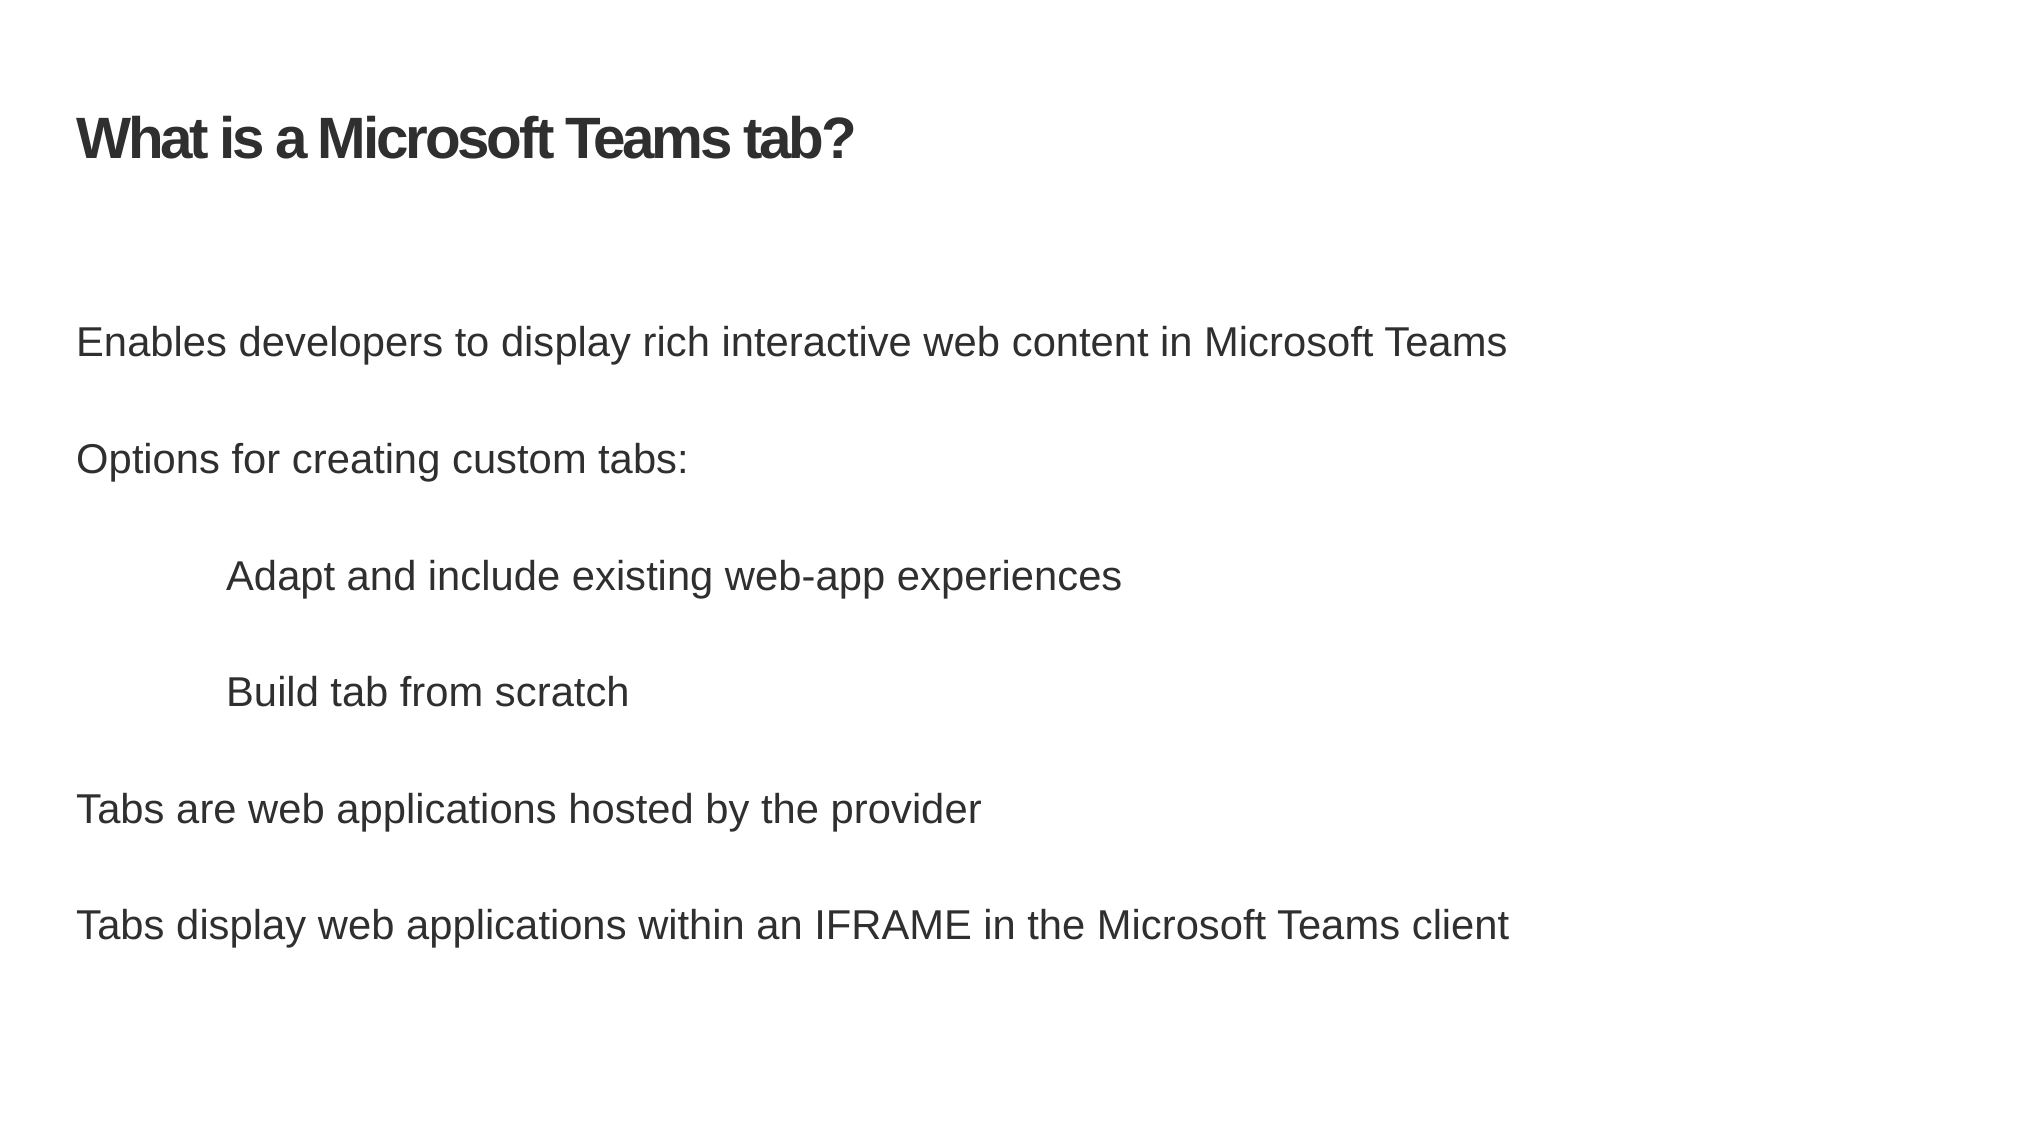

# What is a Microsoft Teams tab?
Enables developers to display rich interactive web content in Microsoft Teams

Options for creating custom tabs:

	Adapt and include existing web-app experiences

	Build tab from scratch

Tabs are web applications hosted by the provider

Tabs display web applications within an IFRAME in the Microsoft Teams client